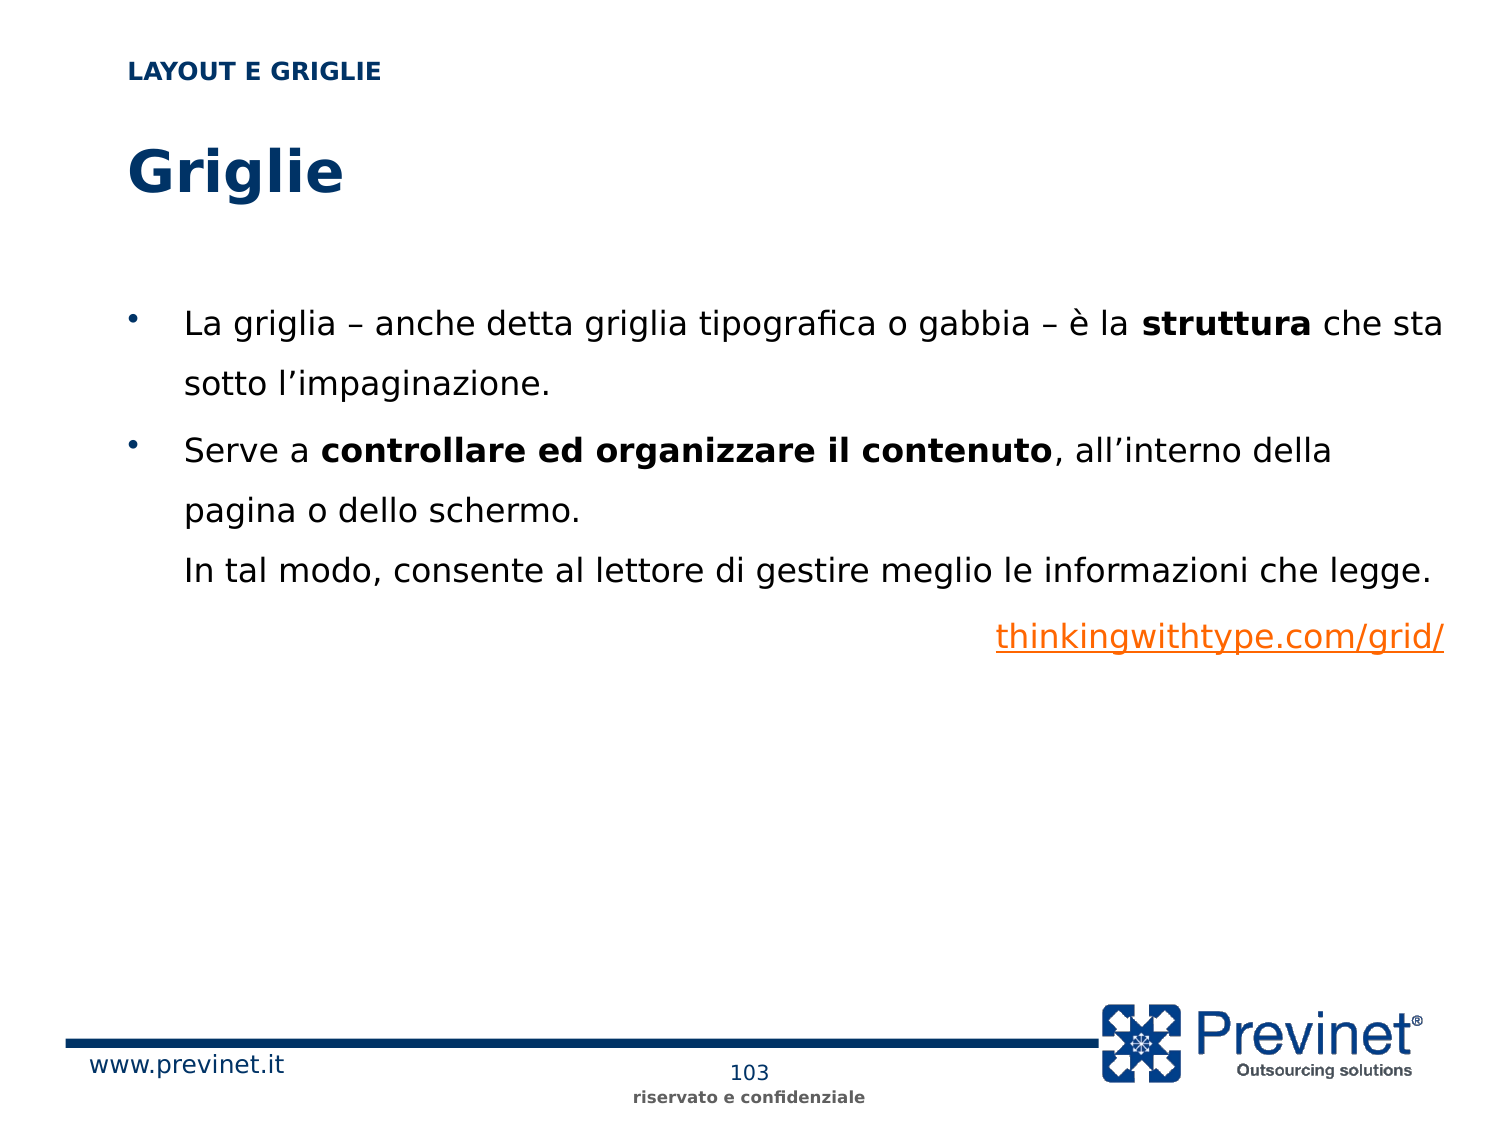

Layout e Griglie
# Griglie
La griglia – anche detta griglia tipografica o gabbia – è la struttura che sta sotto l’impaginazione.
Serve a controllare ed organizzare il contenuto, all’interno della pagina o dello schermo.
In tal modo, consente al lettore di gestire meglio le informazioni che legge.
thinkingwithtype.com/grid/